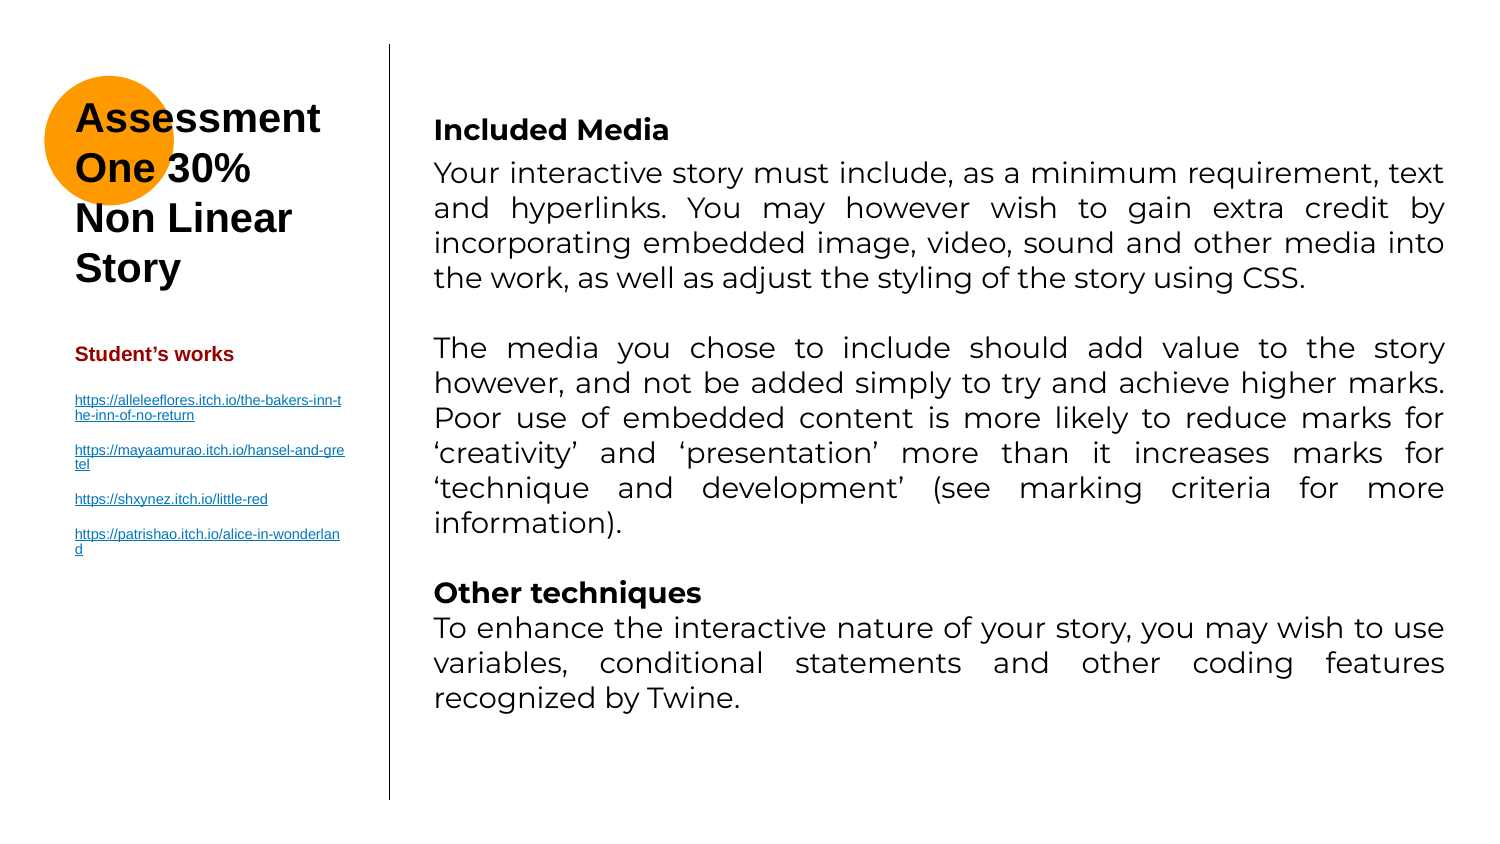

# Included Media
Your interactive story must include, as a minimum requirement, text and hyperlinks. You may however wish to gain extra credit by incorporating embedded image, video, sound and other media into the work, as well as adjust the styling of the story using CSS.

The media you chose to include should add value to the story however, and not be added simply to try and achieve higher marks. Poor use of embedded content is more likely to reduce marks for ‘creativity’ and ‘presentation’ more than it increases marks for ‘technique and development’ (see marking criteria for more information).

Other techniques
To enhance the interactive nature of your story, you may wish to use variables, conditional statements and other coding features recognized by Twine.

Assessment
One 30%
Non Linear Story

Student’s works

https://alleleeflores.itch.io/the-bakers-inn-the-inn-of-no-return

https://mayaamurao.itch.io/hansel-and-gretel

https://shxynez.itch.io/little-red

https://patrishao.itch.io/alice-in-wonderland